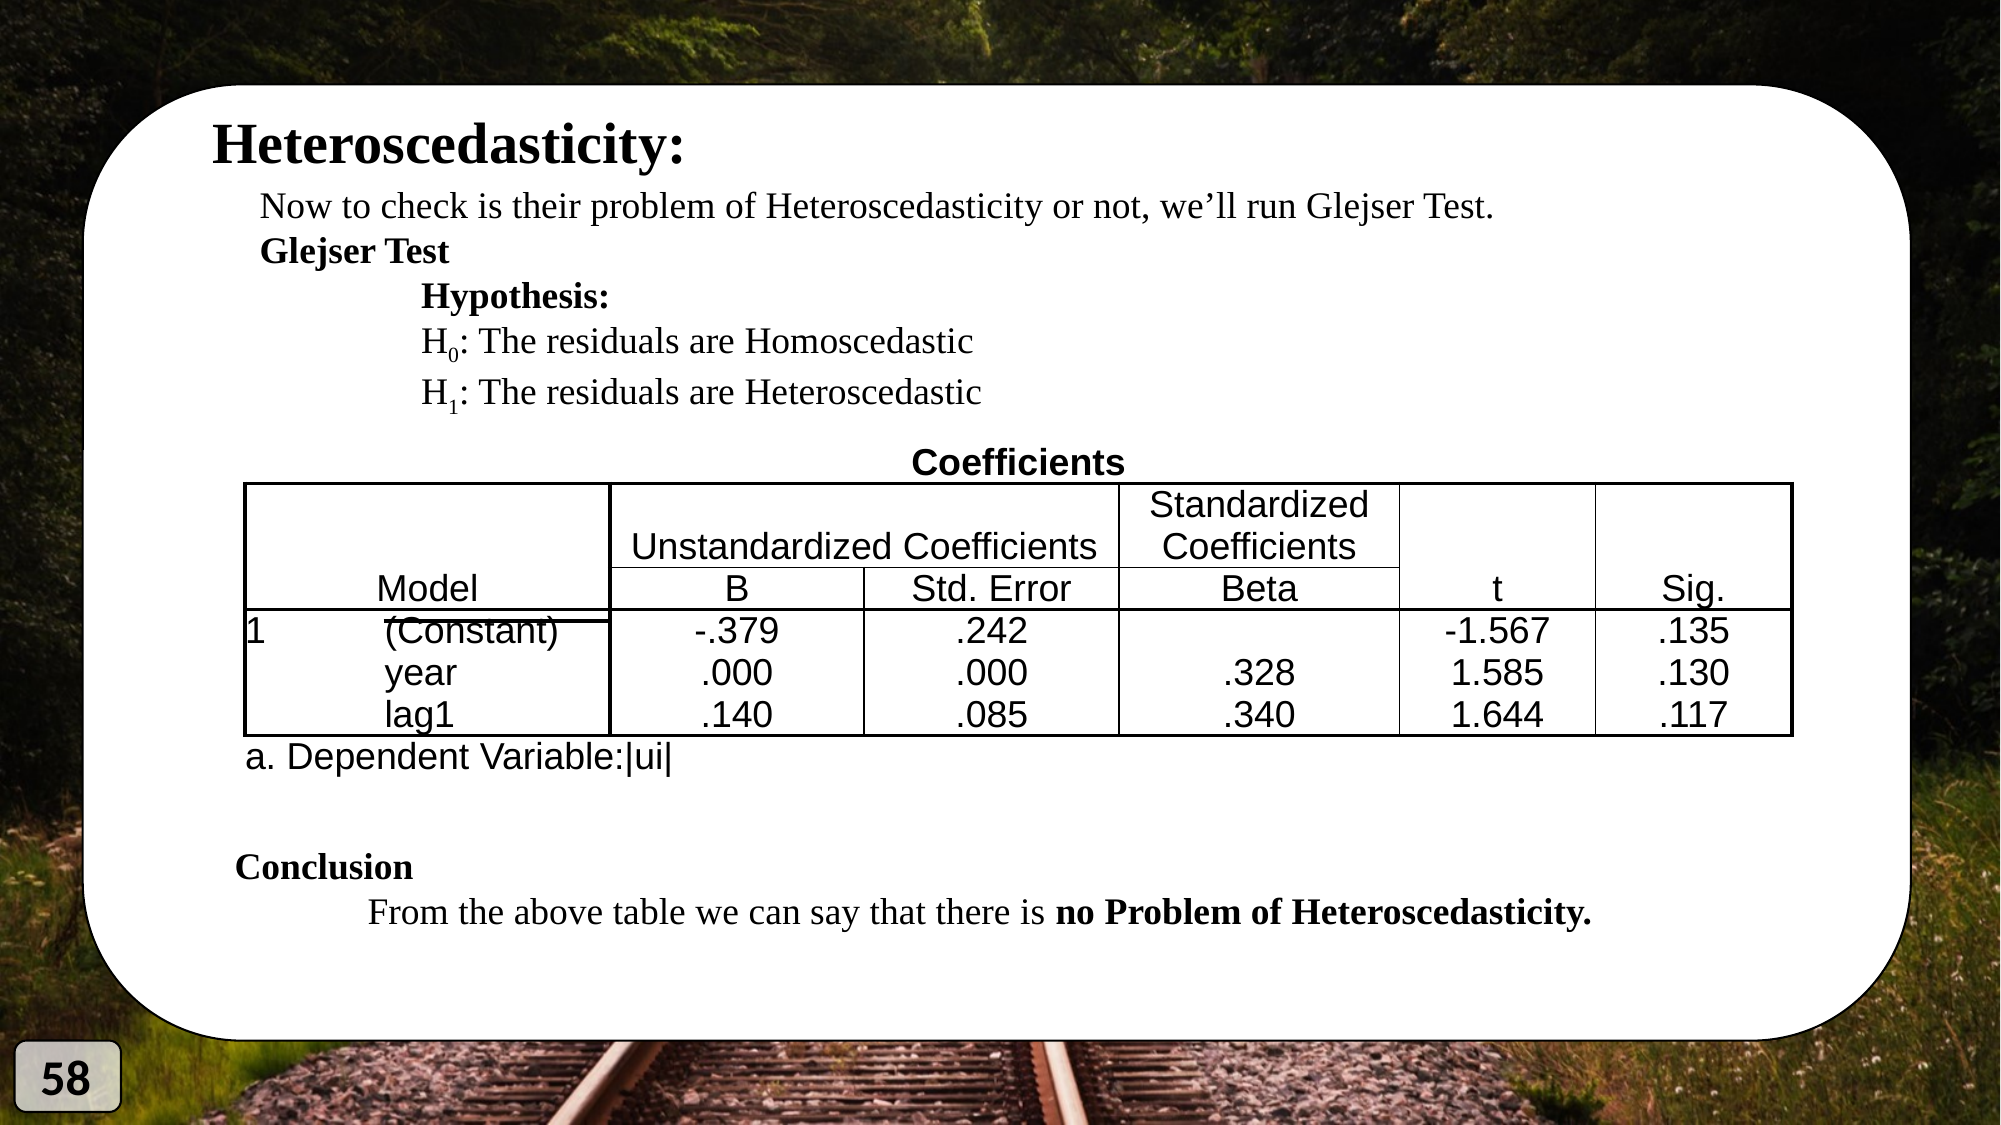

Heteroscedasticity:
Now to check is their problem of Heteroscedasticity or not, we’ll run Glejser Test.
Glejser Test
                 Hypothesis:
                   H0: The residuals are Homoscedastic
                 H1: The residuals are Heteroscedastic

| Coefficients |  |  |  |  |  |  |
| --- | --- | --- | --- | --- | --- | --- |
| Model |  | Unstandardized Coefficients |  | Standardized Coefficients | t | Sig. |
|  |  | B | Std. Error | Beta |  |  |
| 1 | (Constant) | -.379 | .242 |  | -1.567 | .135 |
|  | year | .000 | .000 | .328 | 1.585 | .130 |
|  | lag1 | .140 | .085 | .340 | 1.644 | .117 |
| a. Dependent Variable:|ui| |  |  |  |  |  |  |
Conclusion
              From the above table we can say that there is no Problem of Heteroscedasticity.
58